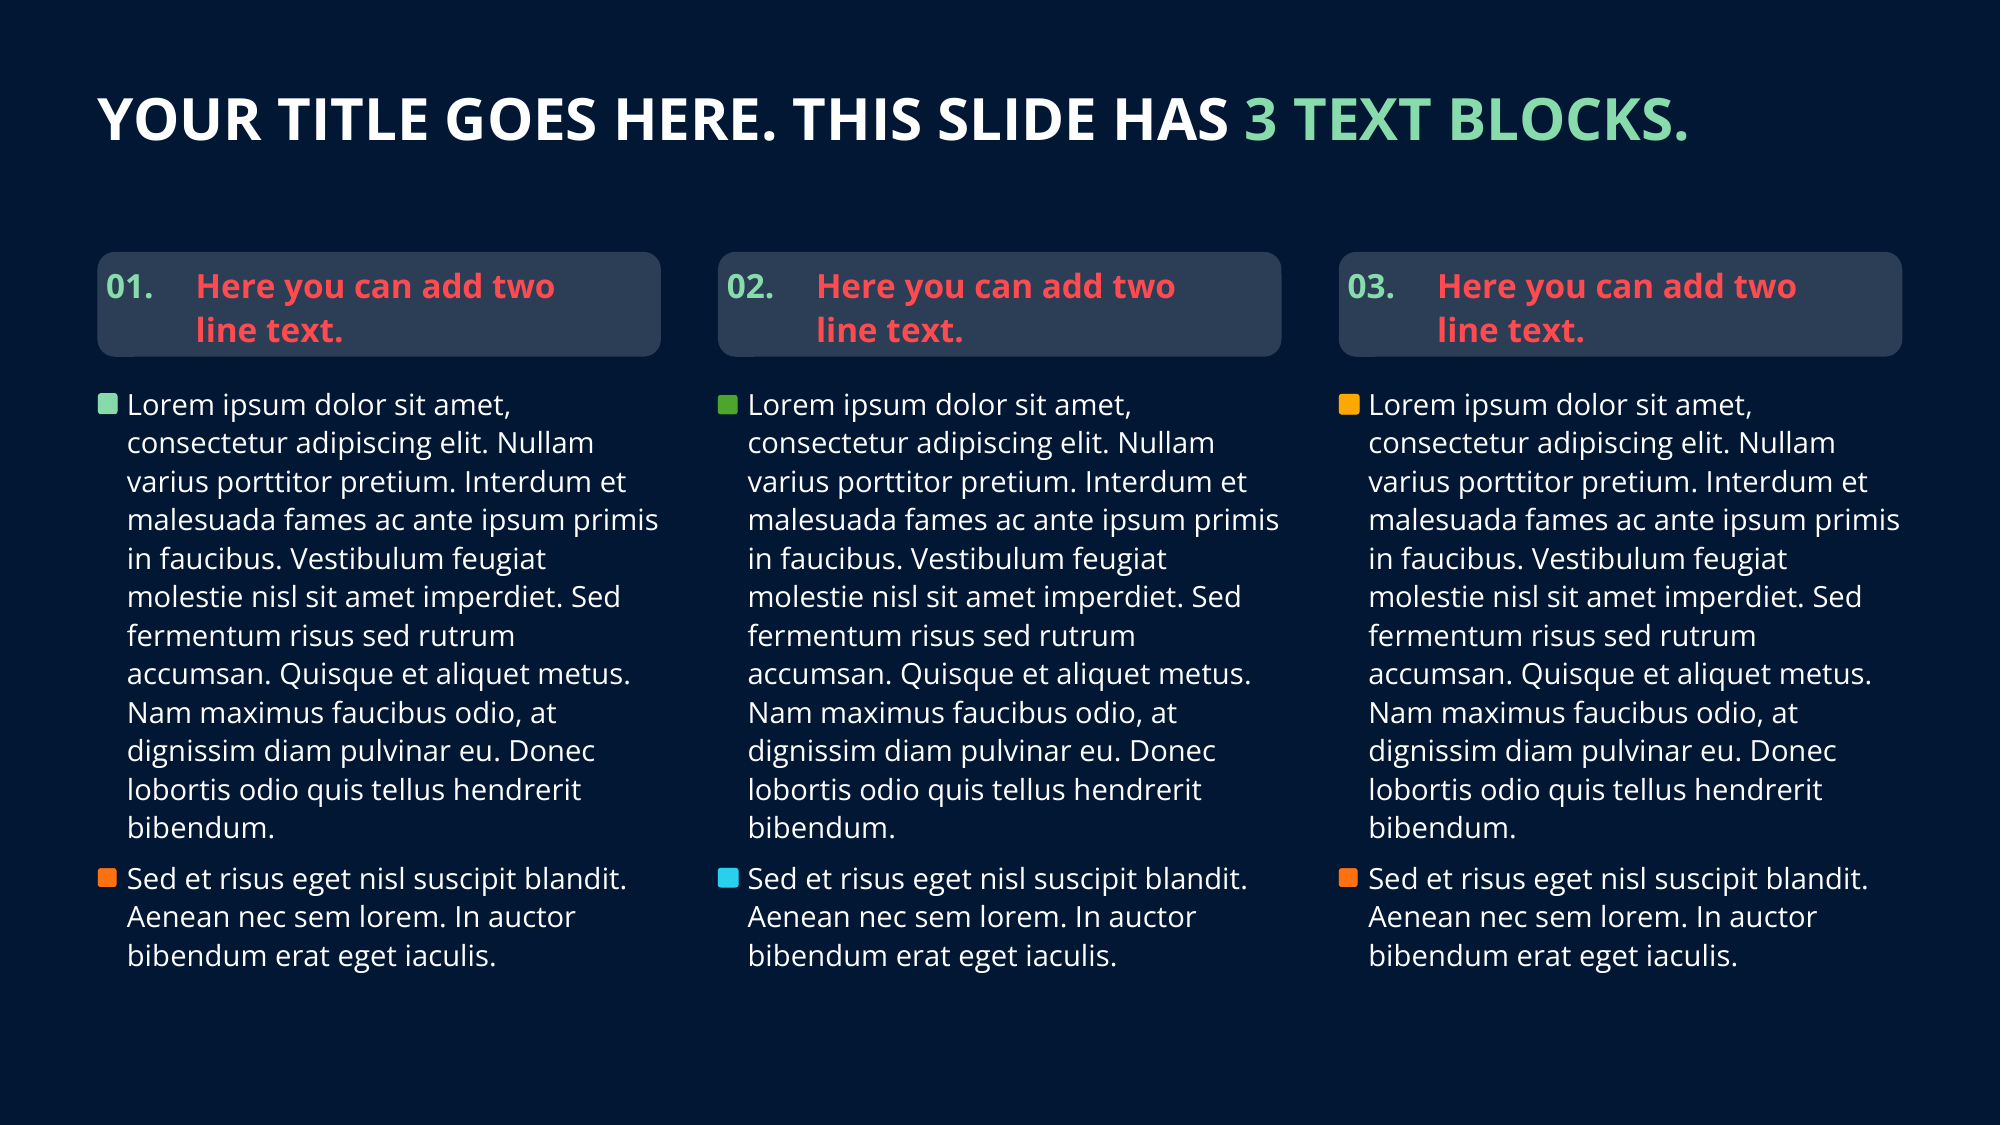

# Your title goes here. This slide has 3 text blocks.
01.
Here you can add two
line text.
02.
Here you can add two
line text.
03.
Here you can add two
line text.
Lorem ipsum dolor sit amet, consectetur adipiscing elit. Nullam varius porttitor pretium. Interdum et malesuada fames ac ante ipsum primis in faucibus. Vestibulum feugiat molestie nisl sit amet imperdiet. Sed fermentum risus sed rutrum accumsan. Quisque et aliquet metus. Nam maximus faucibus odio, at dignissim diam pulvinar eu. Donec lobortis odio quis tellus hendrerit bibendum.
Sed et risus eget nisl suscipit blandit. Aenean nec sem lorem. In auctor bibendum erat eget iaculis.
Lorem ipsum dolor sit amet, consectetur adipiscing elit. Nullam varius porttitor pretium. Interdum et malesuada fames ac ante ipsum primis in faucibus. Vestibulum feugiat molestie nisl sit amet imperdiet. Sed fermentum risus sed rutrum accumsan. Quisque et aliquet metus. Nam maximus faucibus odio, at dignissim diam pulvinar eu. Donec lobortis odio quis tellus hendrerit bibendum.
Sed et risus eget nisl suscipit blandit. Aenean nec sem lorem. In auctor bibendum erat eget iaculis.

Lorem ipsum dolor sit amet, consectetur adipiscing elit. Nullam varius porttitor pretium. Interdum et malesuada fames ac ante ipsum primis in faucibus. Vestibulum feugiat molestie nisl sit amet imperdiet. Sed fermentum risus sed rutrum accumsan. Quisque et aliquet metus. Nam maximus faucibus odio, at dignissim diam pulvinar eu. Donec lobortis odio quis tellus hendrerit bibendum.
Sed et risus eget nisl suscipit blandit. Aenean nec sem lorem. In auctor bibendum erat eget iaculis.

57
UNORDINARY CLOUD CONSULTING